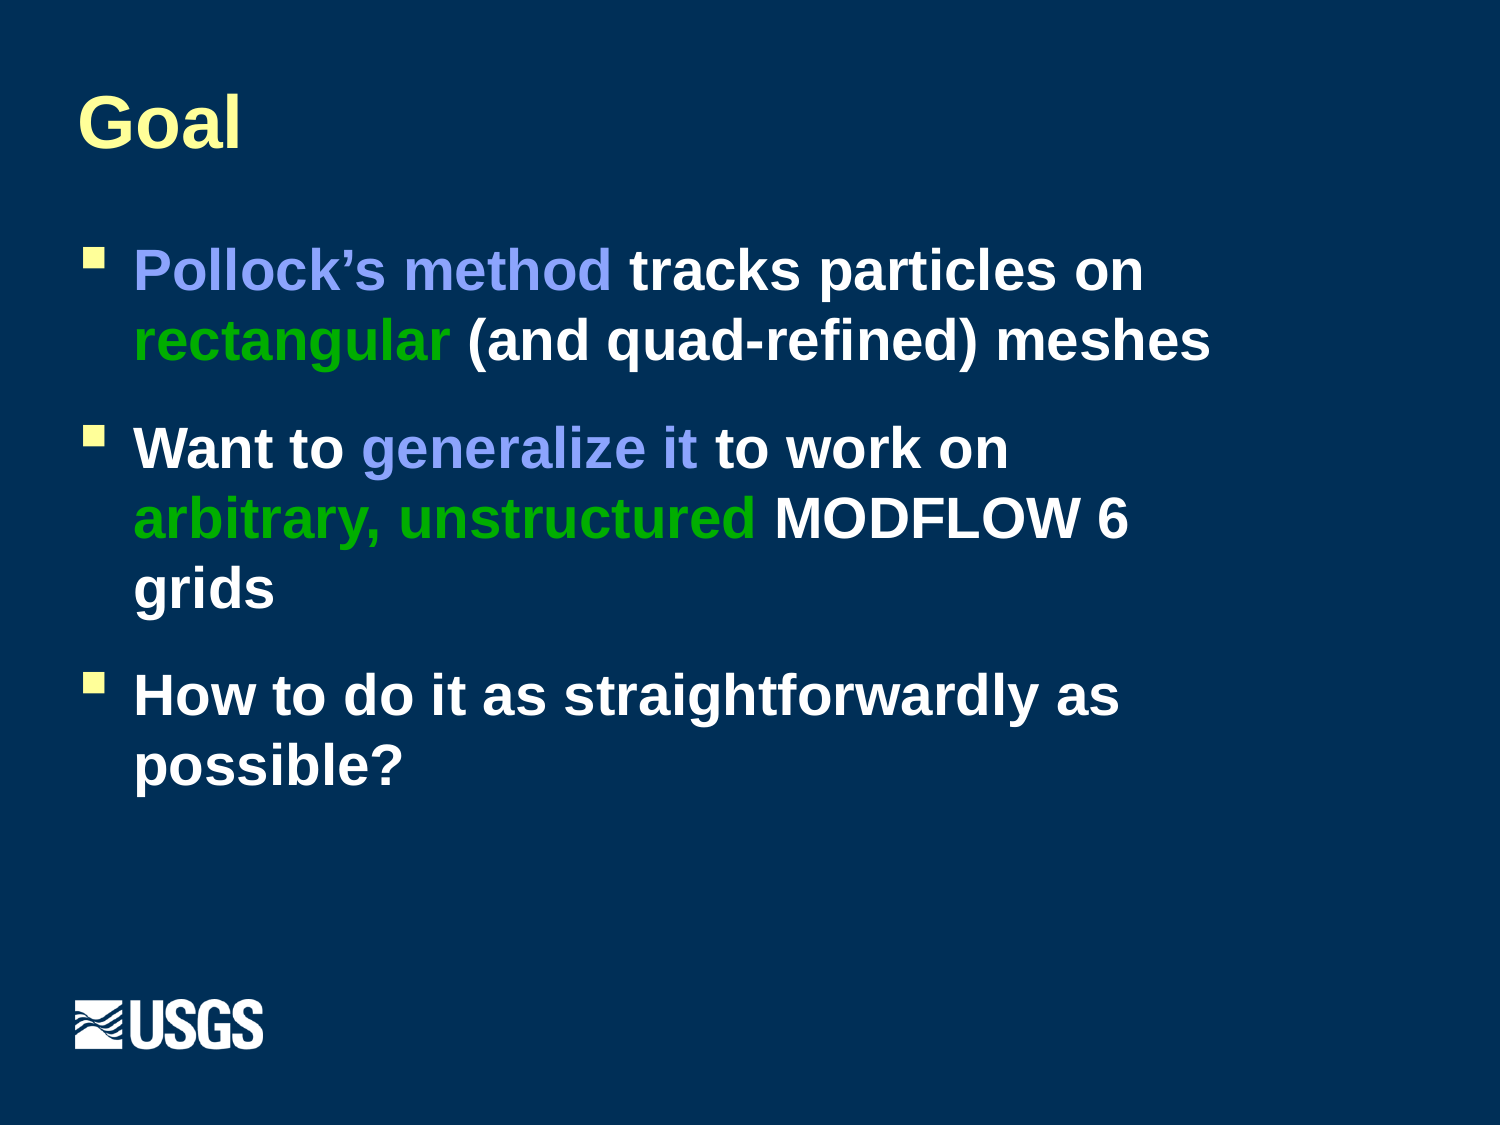

# Goal
Pollock’s method tracks particles on rectangular (and quad-refined) meshes
Want to generalize it to work on arbitrary, unstructured MODFLOW 6 grids
How to do it as straightforwardly as possible?